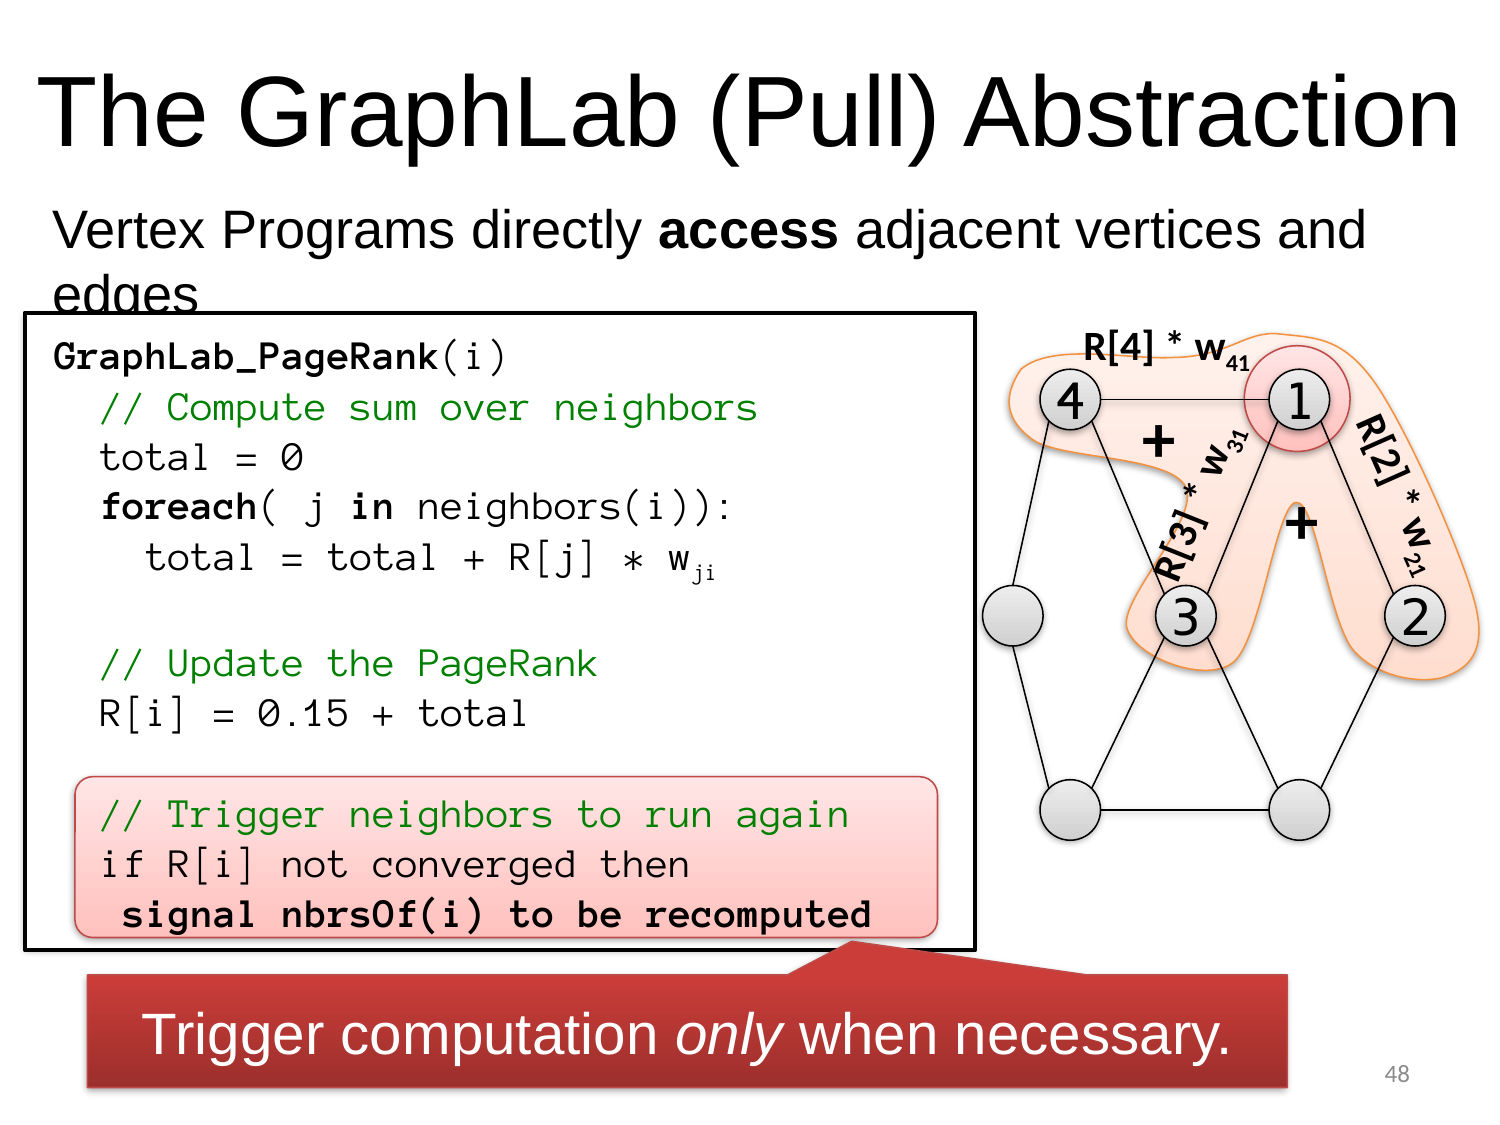

# The GraphLab (Pull) Abstraction
Vertex Programs directly access adjacent vertices and edges
R[4] * w41
+
R[2] * w21
R[3] * w31
+
GraphLab_PageRank(i)
  // Compute sum over neighbors
  total = 0
  foreach( j in neighbors(i)):
    total = total + R[j] * wji

  // Update the PageRank
  R[i] = 0.15 + total

GraphLab_PageRank(i)
  // Compute sum over neighbors
  total = 0
  foreach( j in neighbors(i)):
    total = total + R[j] * wji

  // Update the PageRank
  R[i] = 0.15 + total

  // Trigger neighbors to run again
  if R[i] not converged then
   signal nbrsOf(i) to be recomputed

4
1

3
2

Trigger computation only when necessary.
48